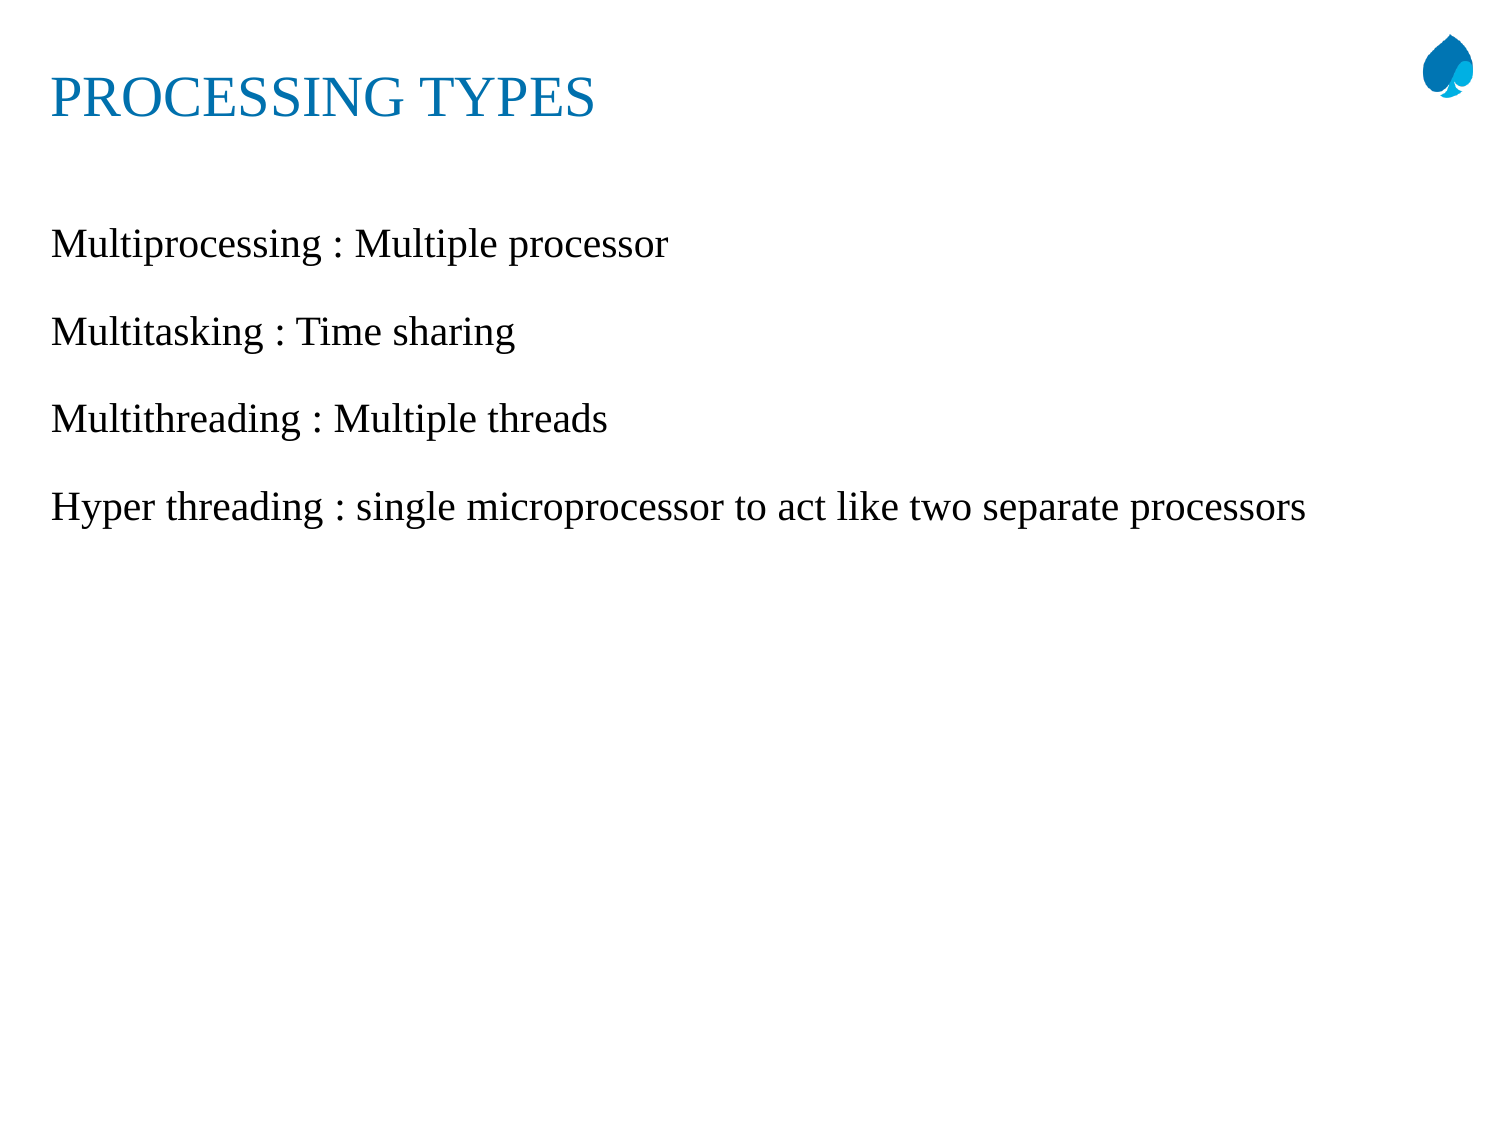

# PROCESSING TYPES
Multiprocessing : Multiple processor

Multitasking : Time sharing

Multithreading : Multiple threads

Hyper threading : single microprocessor to act like two separate processors